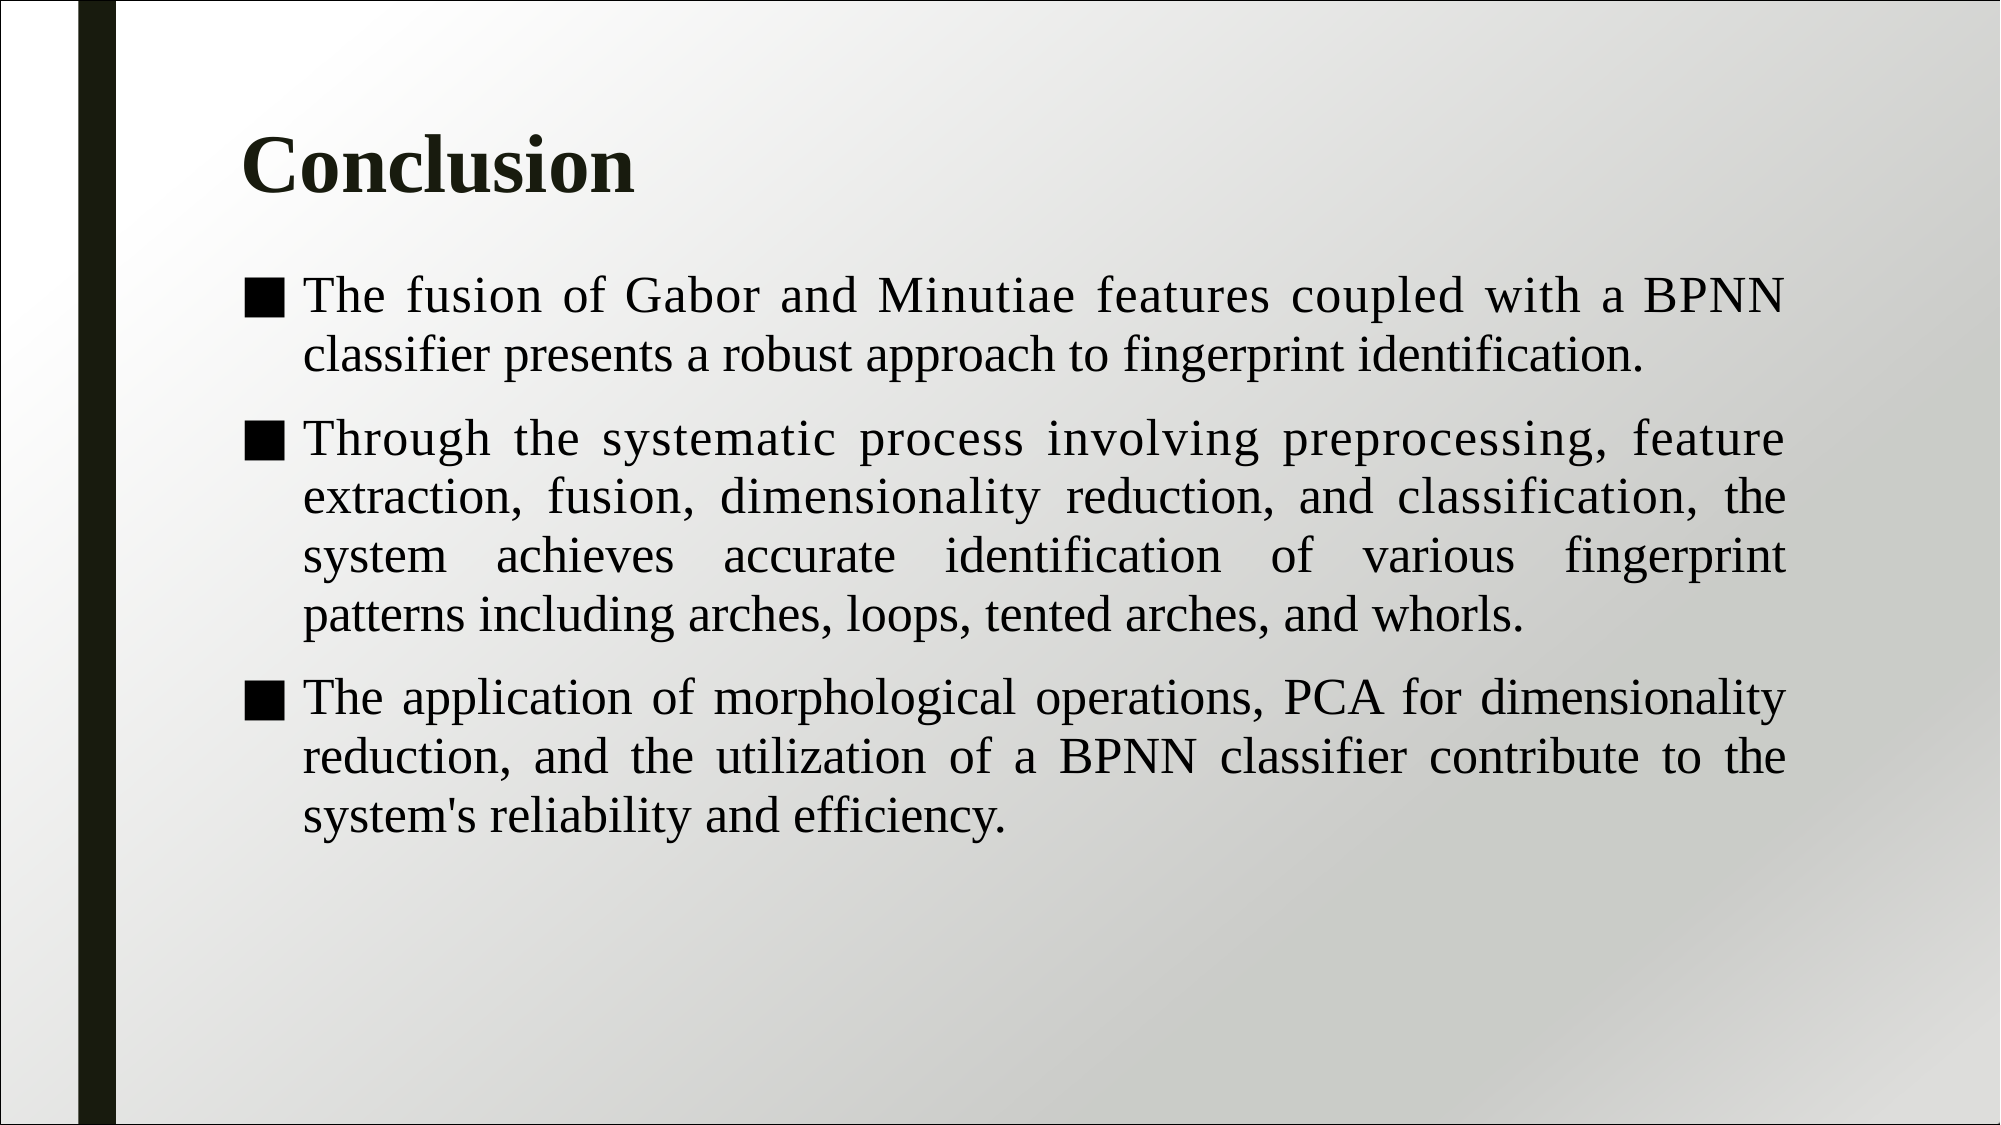

# Conclusion
The fusion of Gabor and Minutiae features coupled with a BPNN classifier presents a robust approach to fingerprint identification.
Through the systematic process involving preprocessing, feature extraction, fusion, dimensionality reduction, and classification, the system achieves accurate identification of various fingerprint patterns including arches, loops, tented arches, and whorls.
The application of morphological operations, PCA for dimensionality reduction, and the utilization of a BPNN classifier contribute to the system's reliability and efficiency.